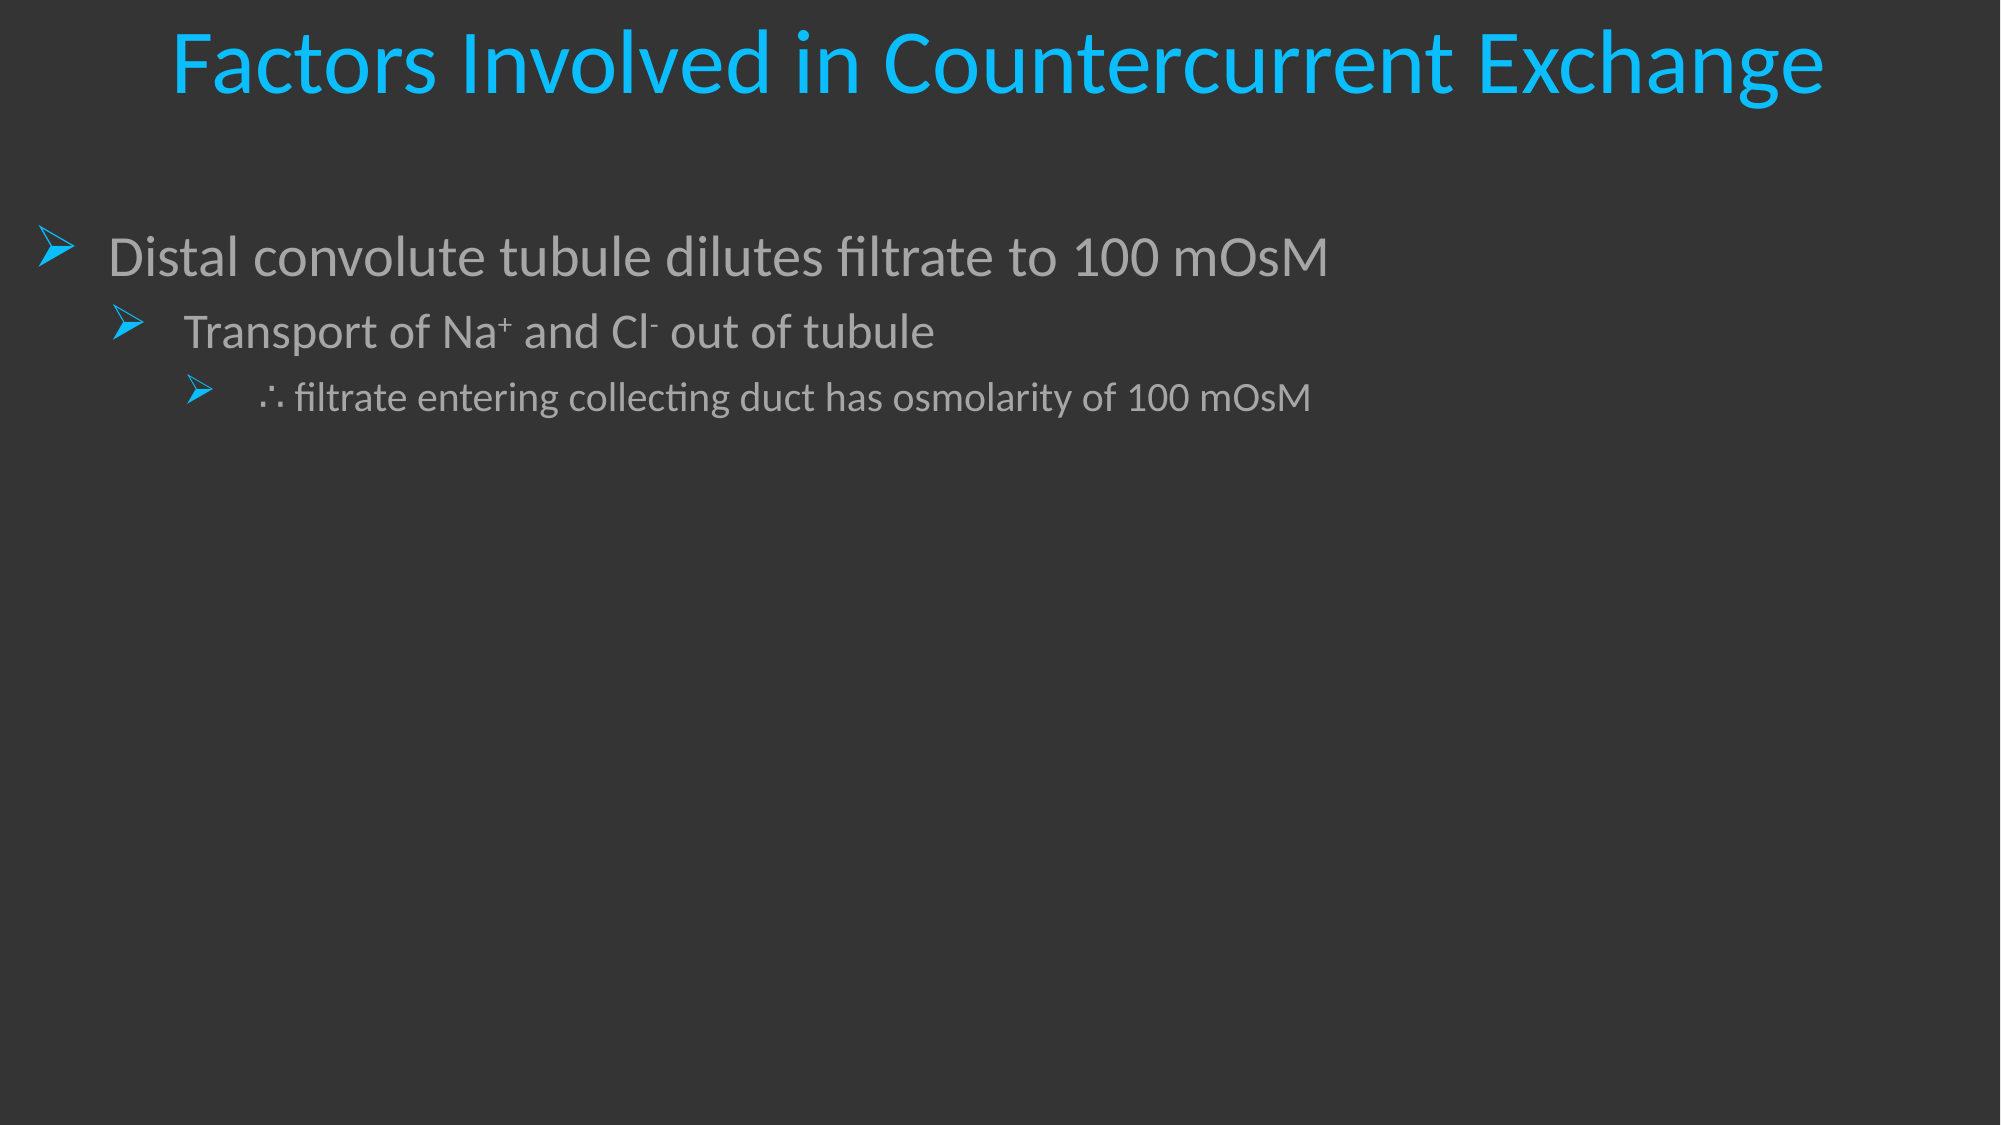

# Factors Involved in Countercurrent Exchange
Distal convolute tubule dilutes filtrate to 100 mOsM
Transport of Na+ and Cl- out of tubule
∴ filtrate entering collecting duct has osmolarity of 100 mOsM